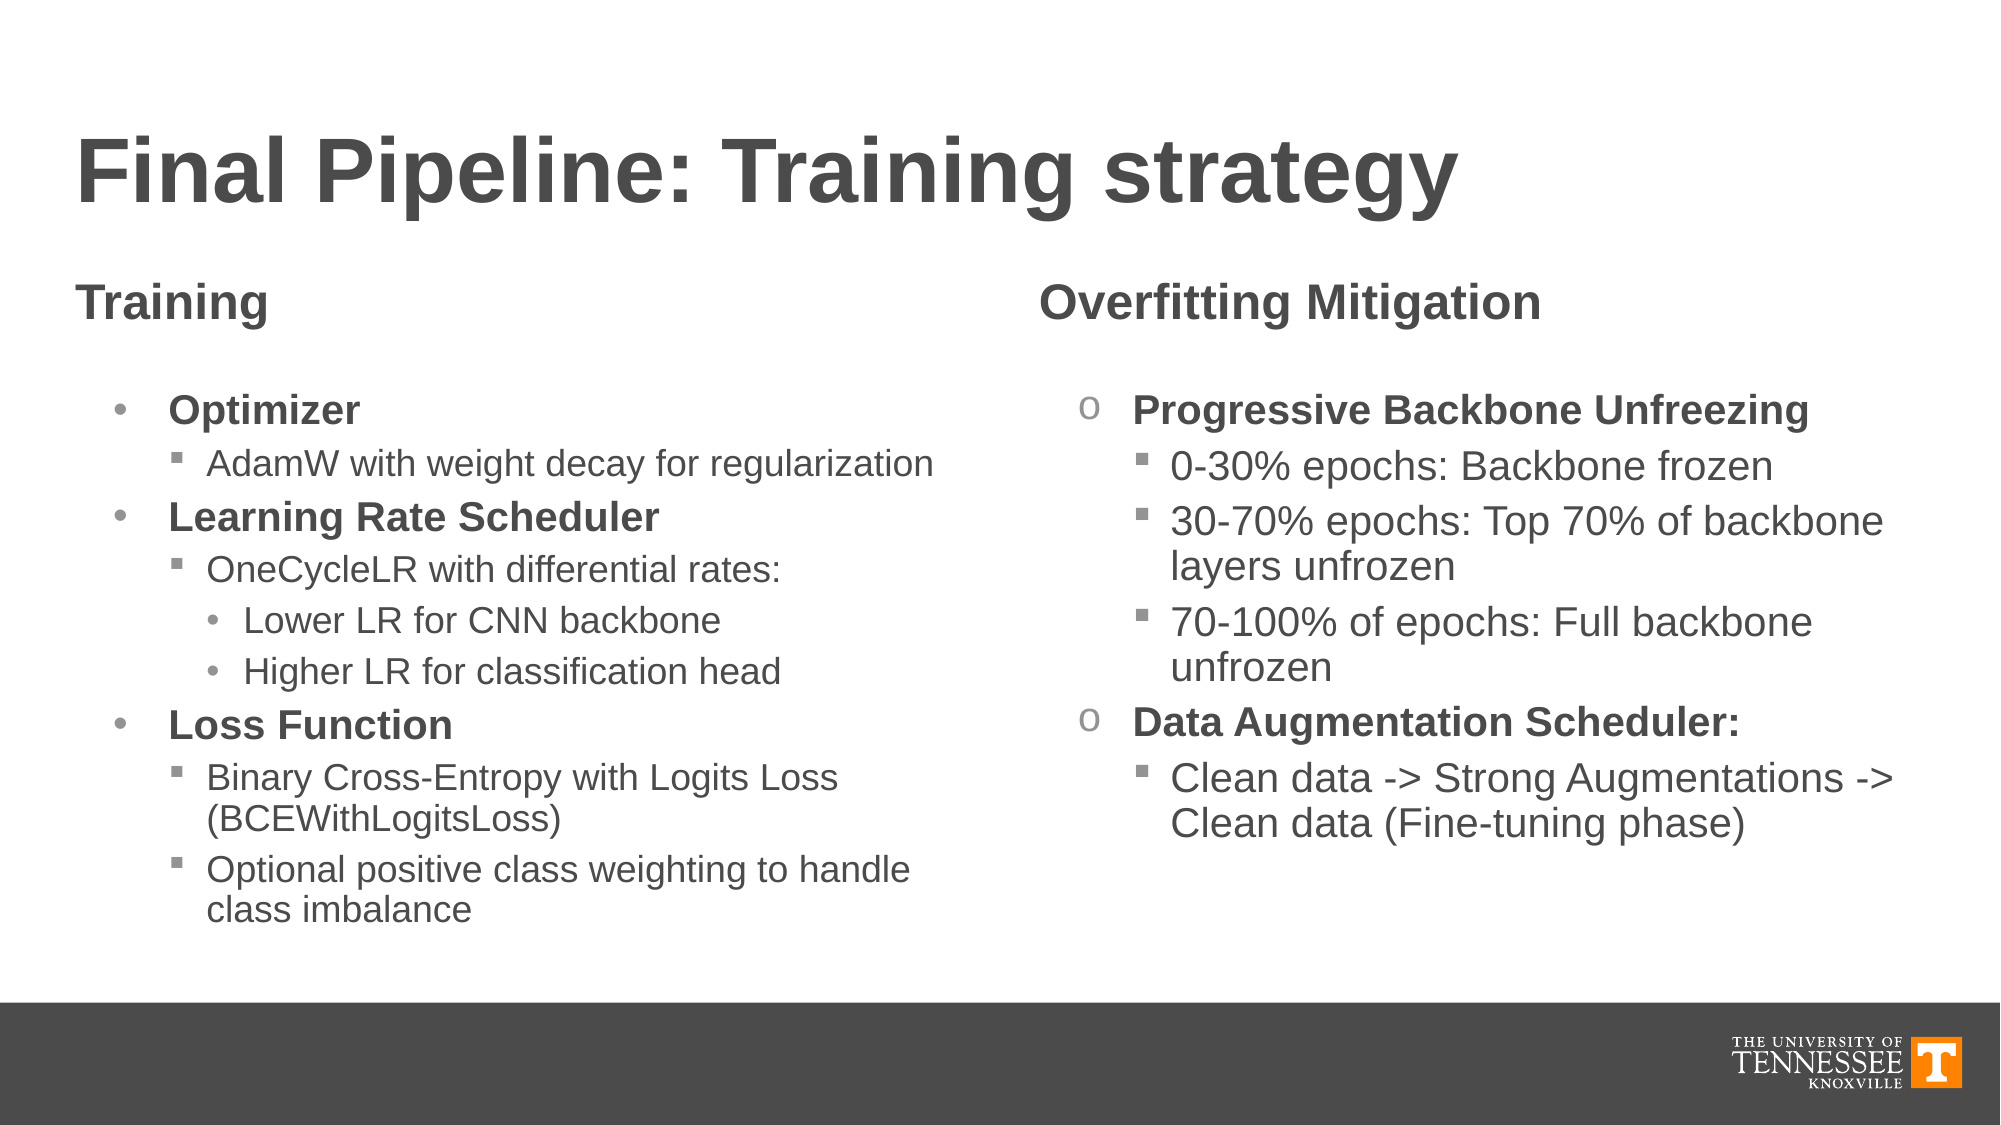

# Final Pipeline: Training strategy
Training
Overfitting Mitigation
Optimizer
AdamW with weight decay for regularization
Learning Rate Scheduler
OneCycleLR with differential rates:
Lower LR for CNN backbone
Higher LR for classification head
Loss Function
Binary Cross-Entropy with Logits Loss (BCEWithLogitsLoss)
Optional positive class weighting to handle class imbalance
Progressive Backbone Unfreezing
0-30% epochs: Backbone frozen
30-70% epochs: Top 70% of backbone layers unfrozen
70-100% of epochs: Full backbone unfrozen
Data Augmentation Scheduler:
Clean data -> Strong Augmentations -> Clean data (Fine-tuning phase)